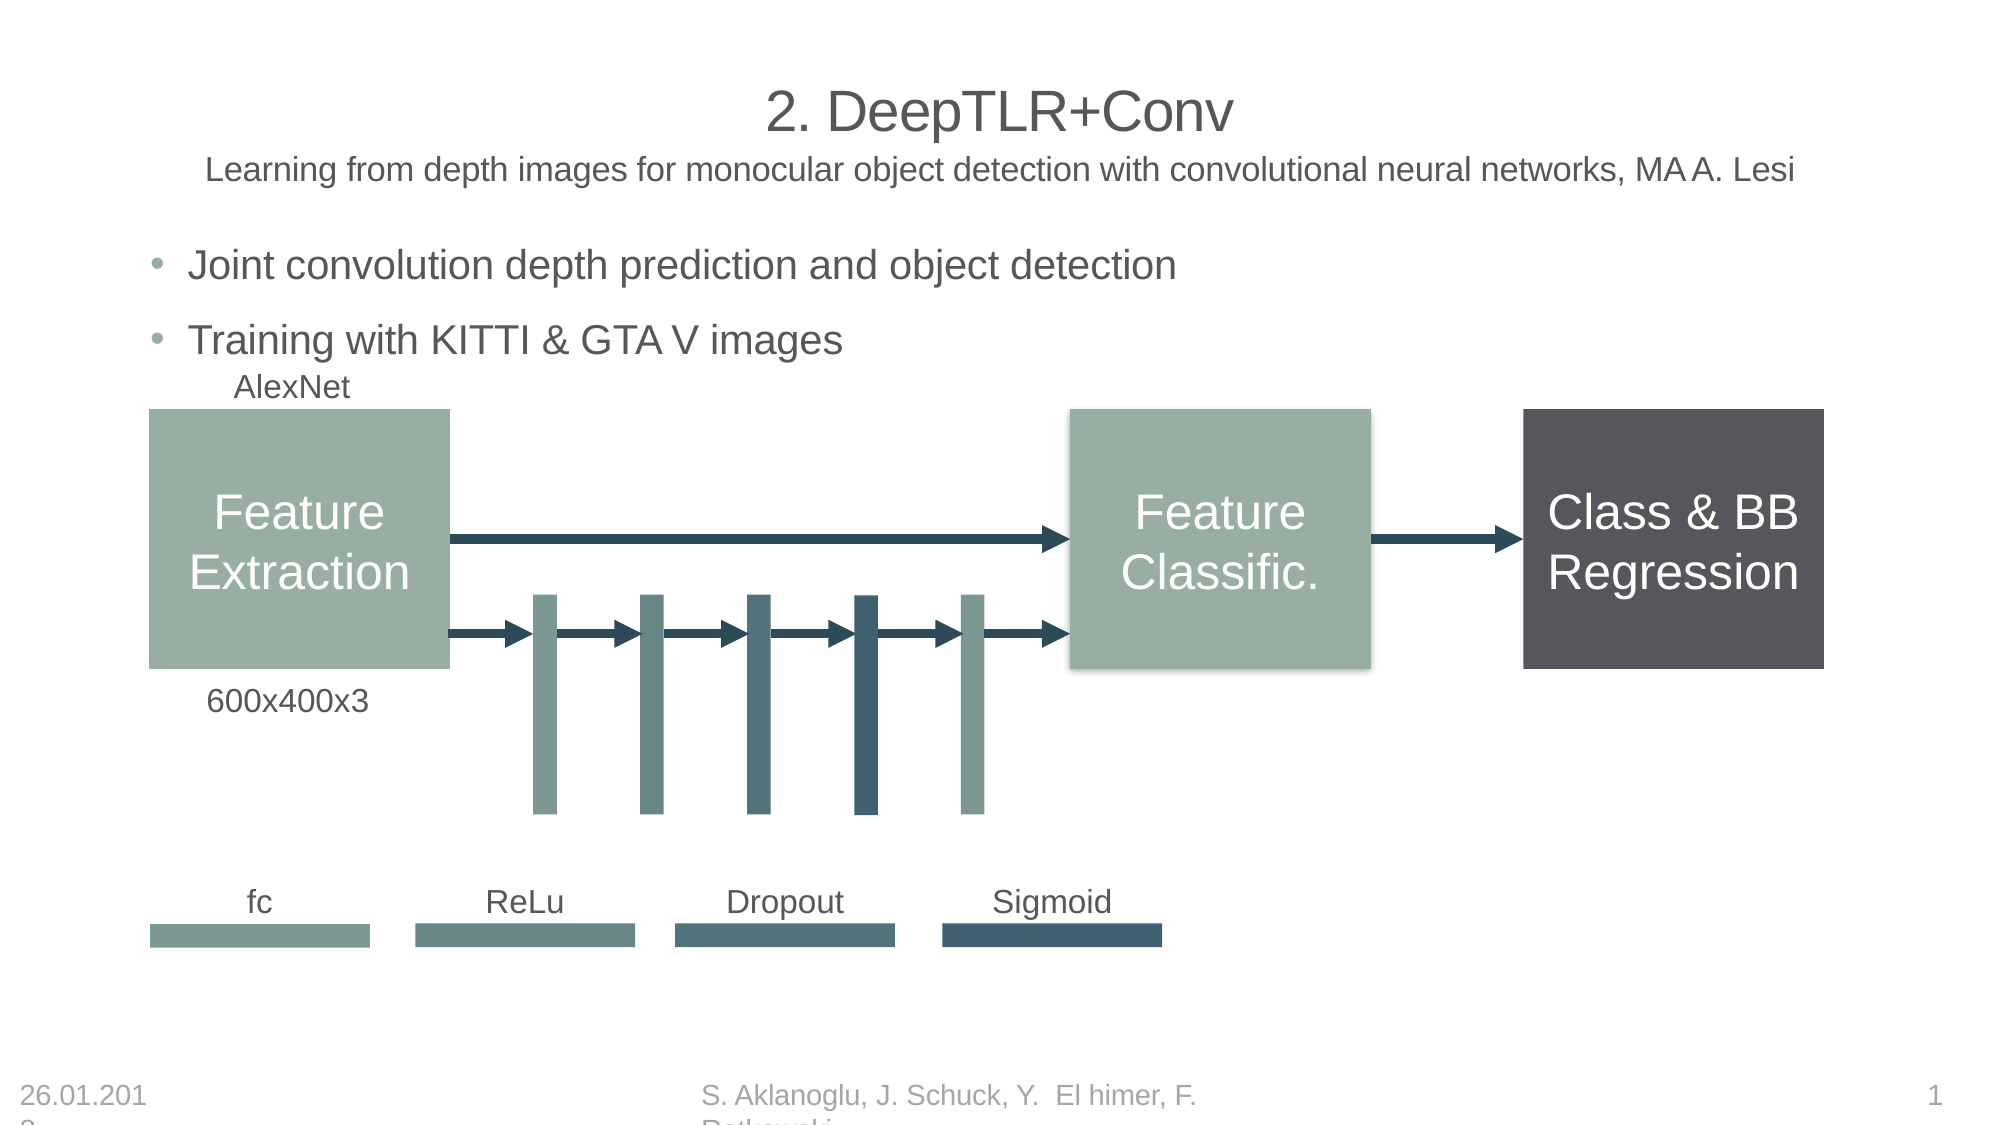

# 2. DeepTLR+Conv
Learning from depth images for monocular object detection with convolutional neural networks, MA A. Lesi
Joint convolution depth prediction and object detection
Training with KITTI & GTA V images
AlexNet
Feature Extraction
Feature Classific.
Class & BB Regression

600x400x3

fc
ReLu
Dropout
Sigmoid
26.01.2018
S. Aklanoglu, J. Schuck, Y.  El himer, F. Retkowski
1